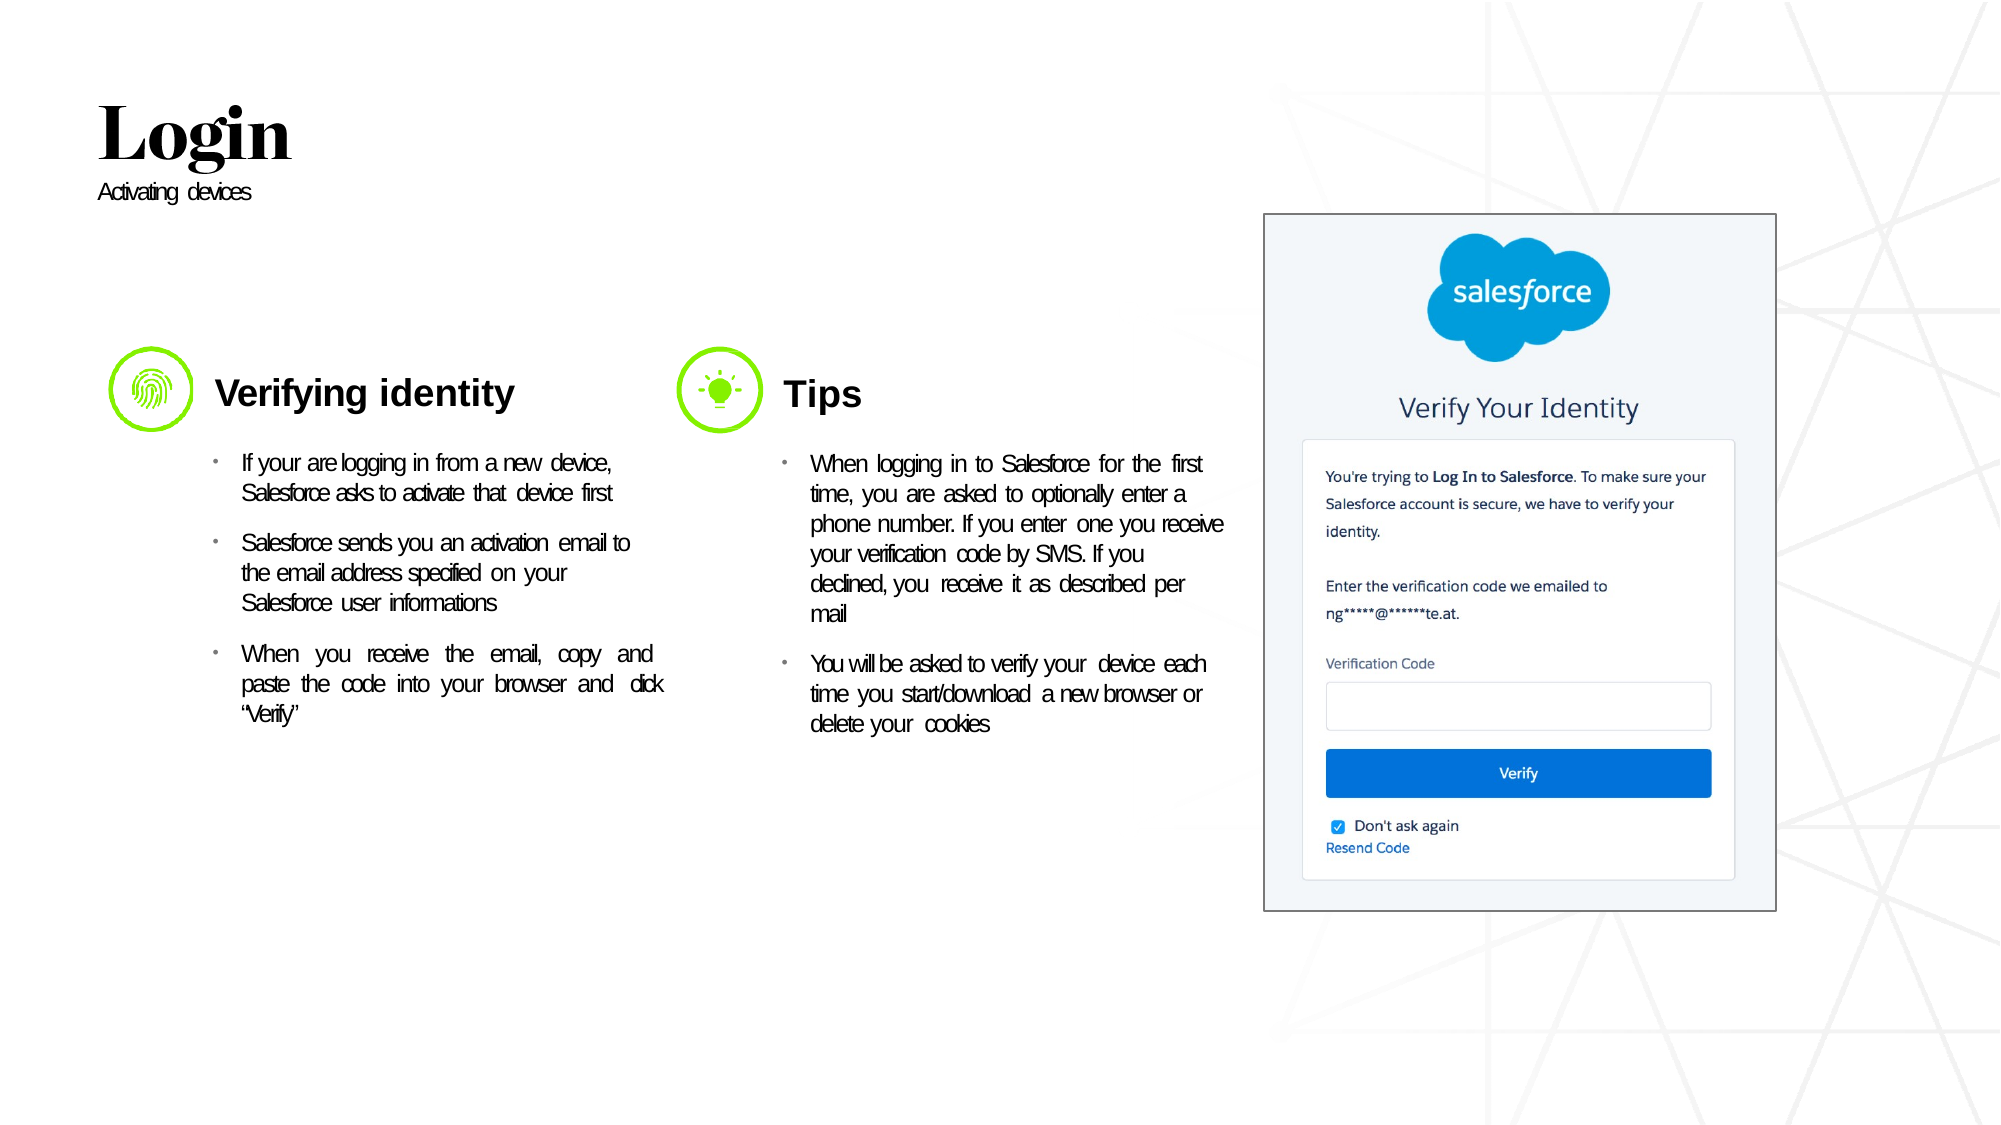

Activating devices

# Verifying identity
Tips

If your are logging in from a new  device, Salesforce asks to activate that  device first
Salesforce sends you an activation  email to the email address specified  on your Salesforce user informations
When you receive the email, copy and  paste the code into your browser and  click “Verify”
When logging in to Salesforce for the  first time, you are asked to optionally  enter a phone number. If you enter  one you receive your verification  code by SMS. If you declined, you  receive it as described per mail
You will be asked to verify your  device each time you start/download  a new browser or delete your  cookies